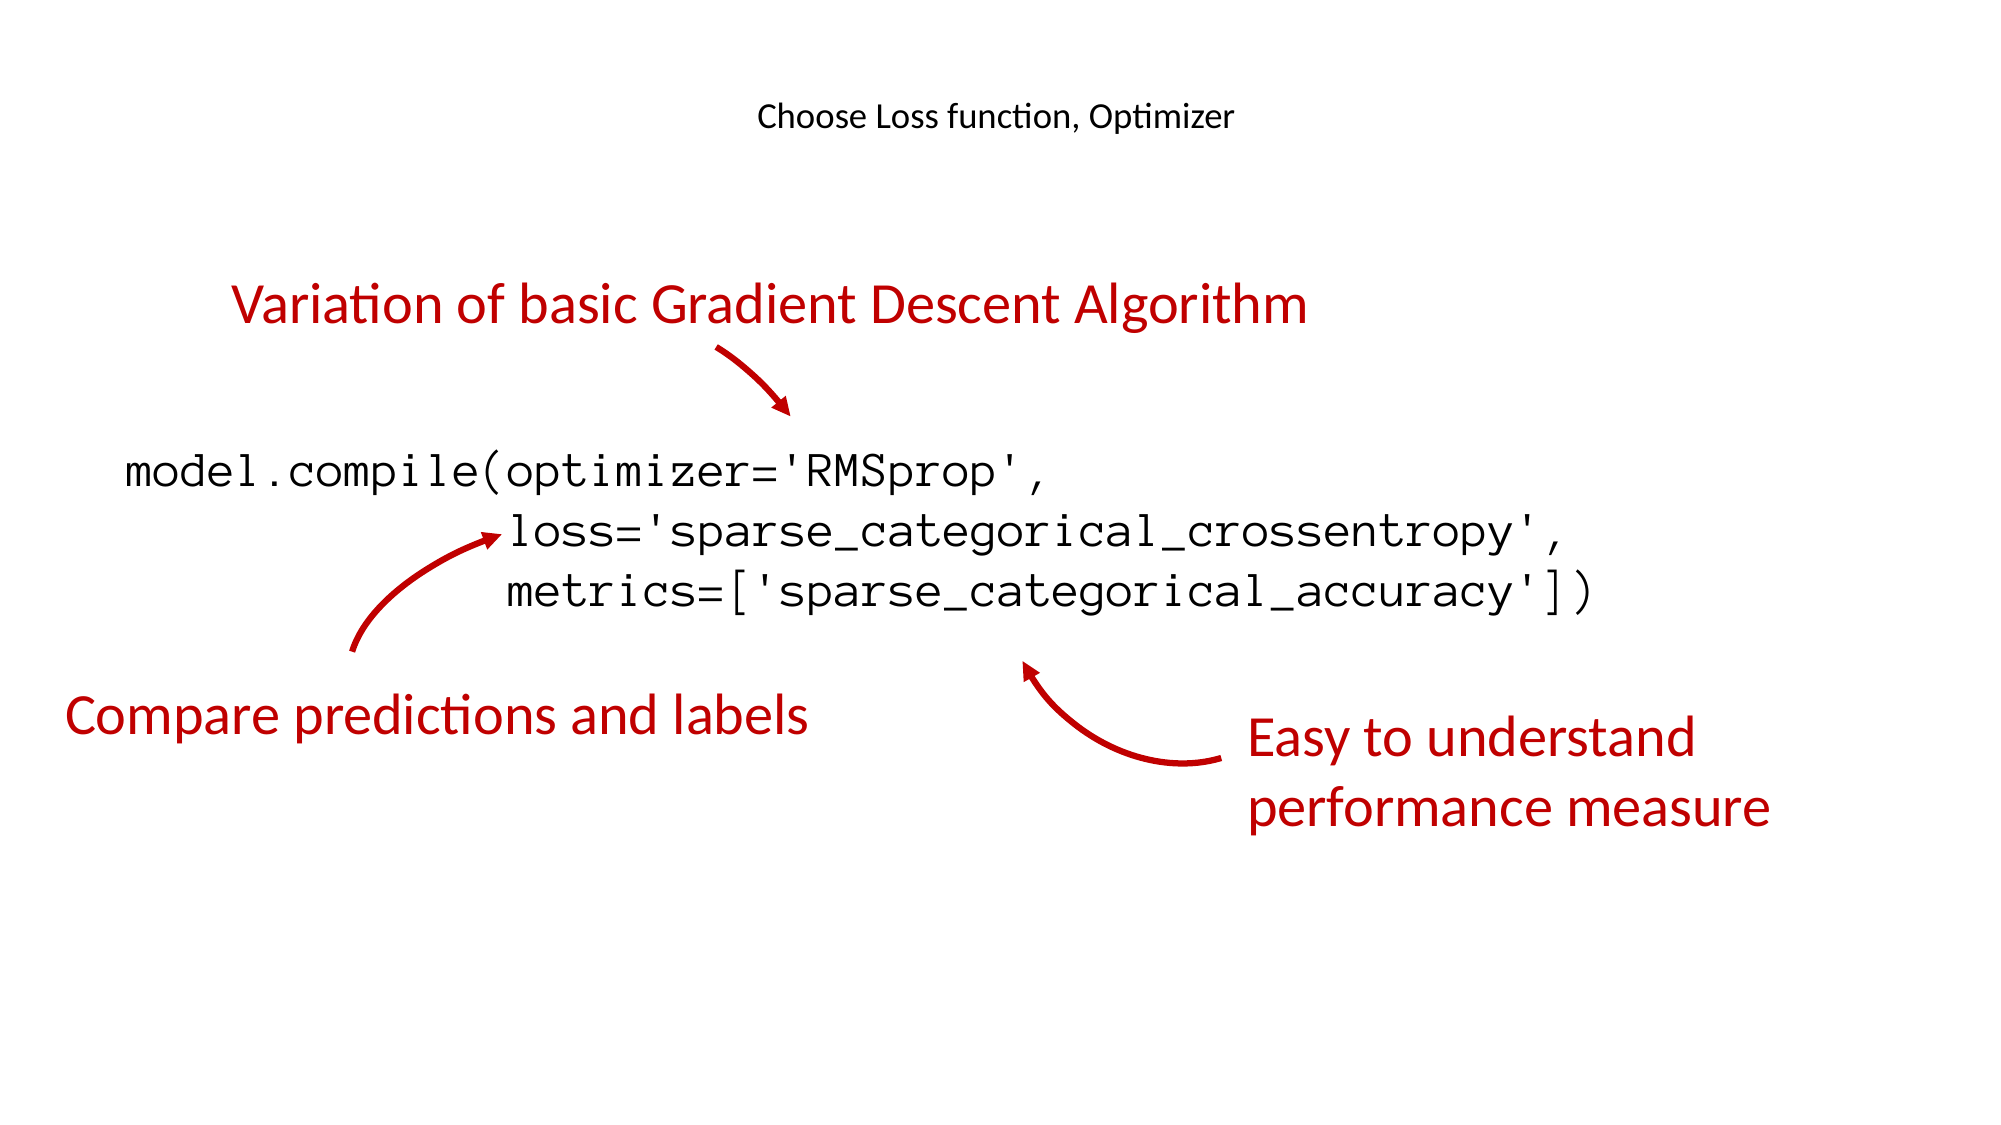

# Choose Loss function, Optimizer
Variation of basic Gradient Descent Algorithm

model.compile(optimizer='RMSprop',
              loss='sparse_categorical_crossentropy',
              metrics=['sparse_categorical_accuracy'])

Compare predictions and labels

Easy to understand performance measure